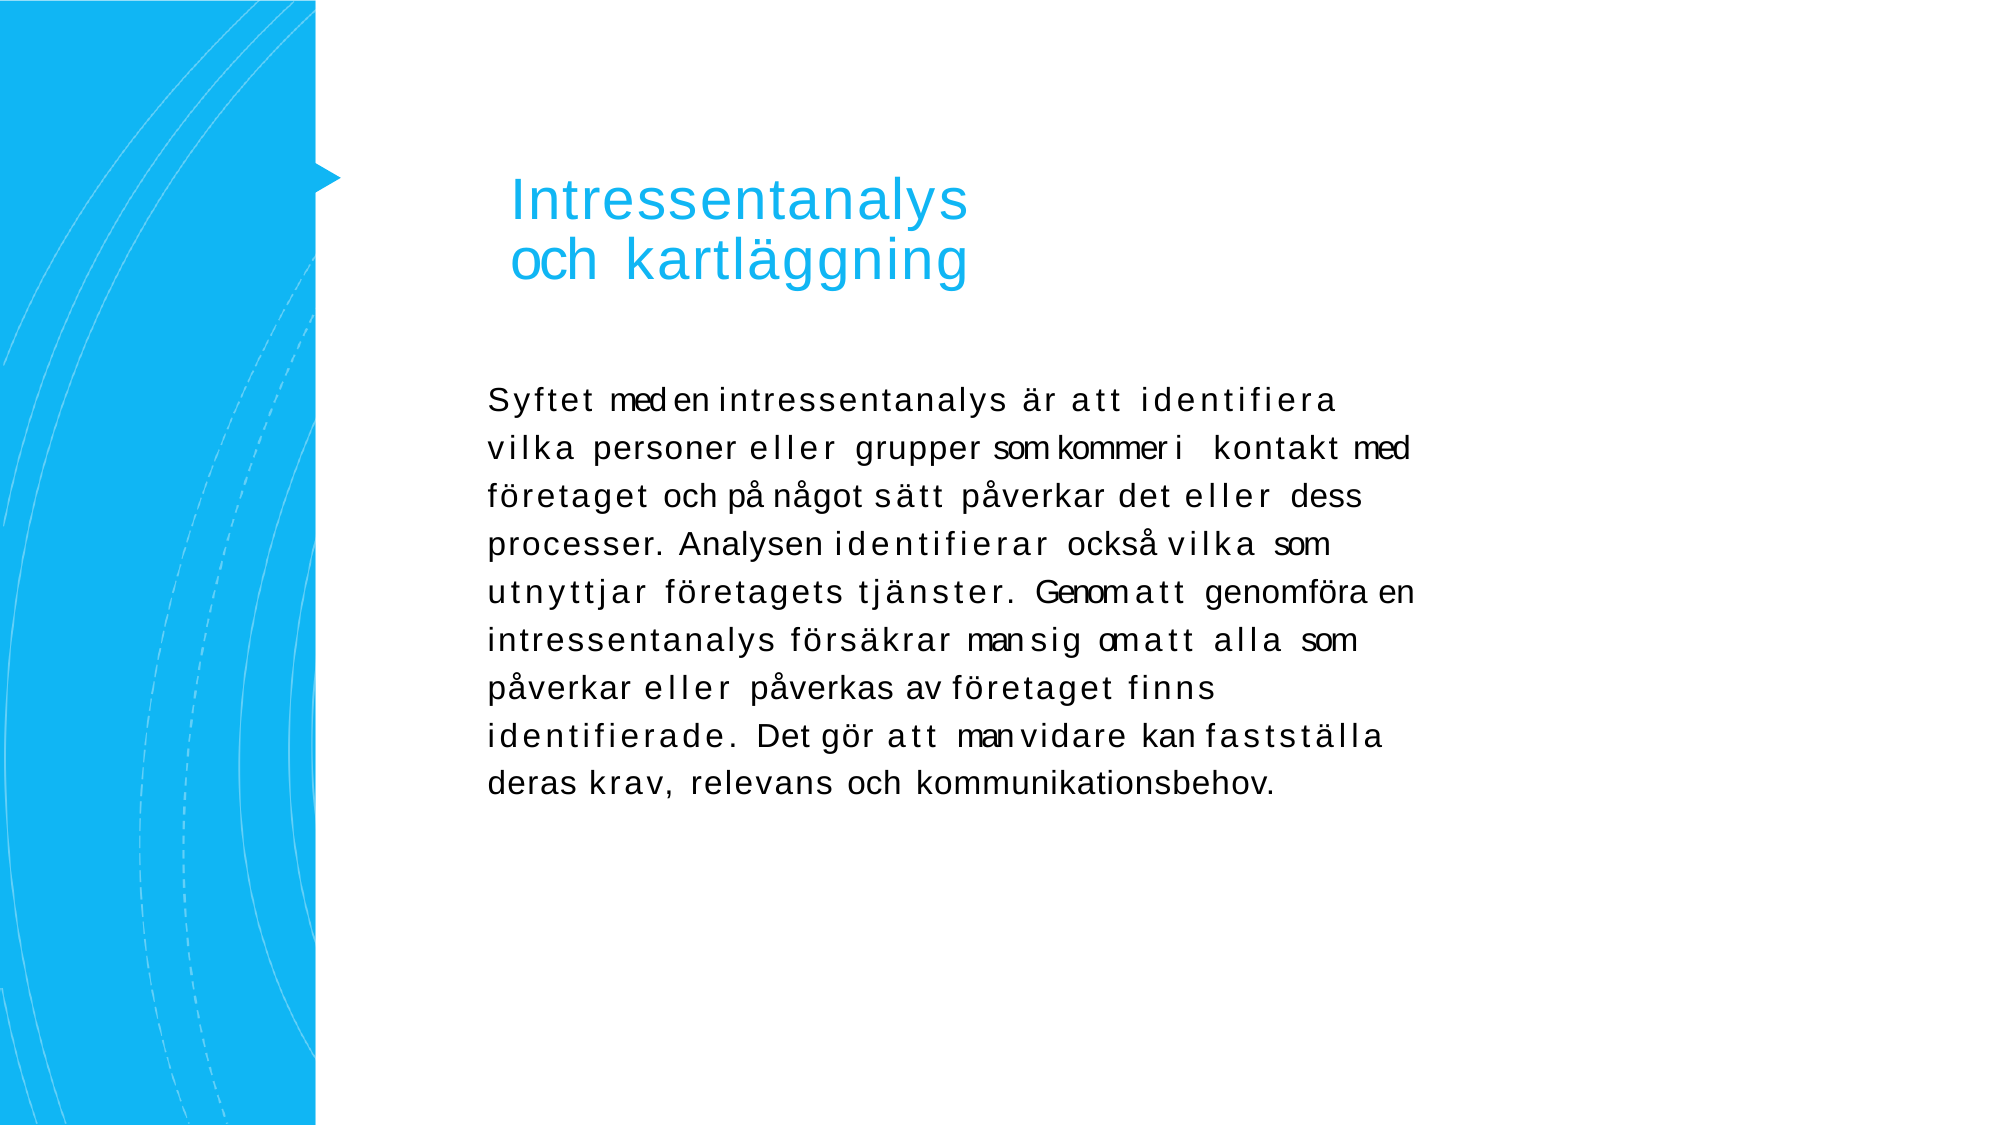

# Intressentanalys	och  kartläggning
Syftet med en intressentanalys är att identifiera  vilka personer eller grupper som kommer i kontakt med  företaget och på något sätt påverkar det eller dess  processer. Analysen identifierar också vilka som  utnyttjar företagets tjänster. Genom att genomföra en  intressentanalys försäkrar man sig om att alla som  påverkar eller påverkas av företaget finns  identifierade. Det gör att man vidare kan fastställa  deras krav, relevans och kommunikationsbehov.